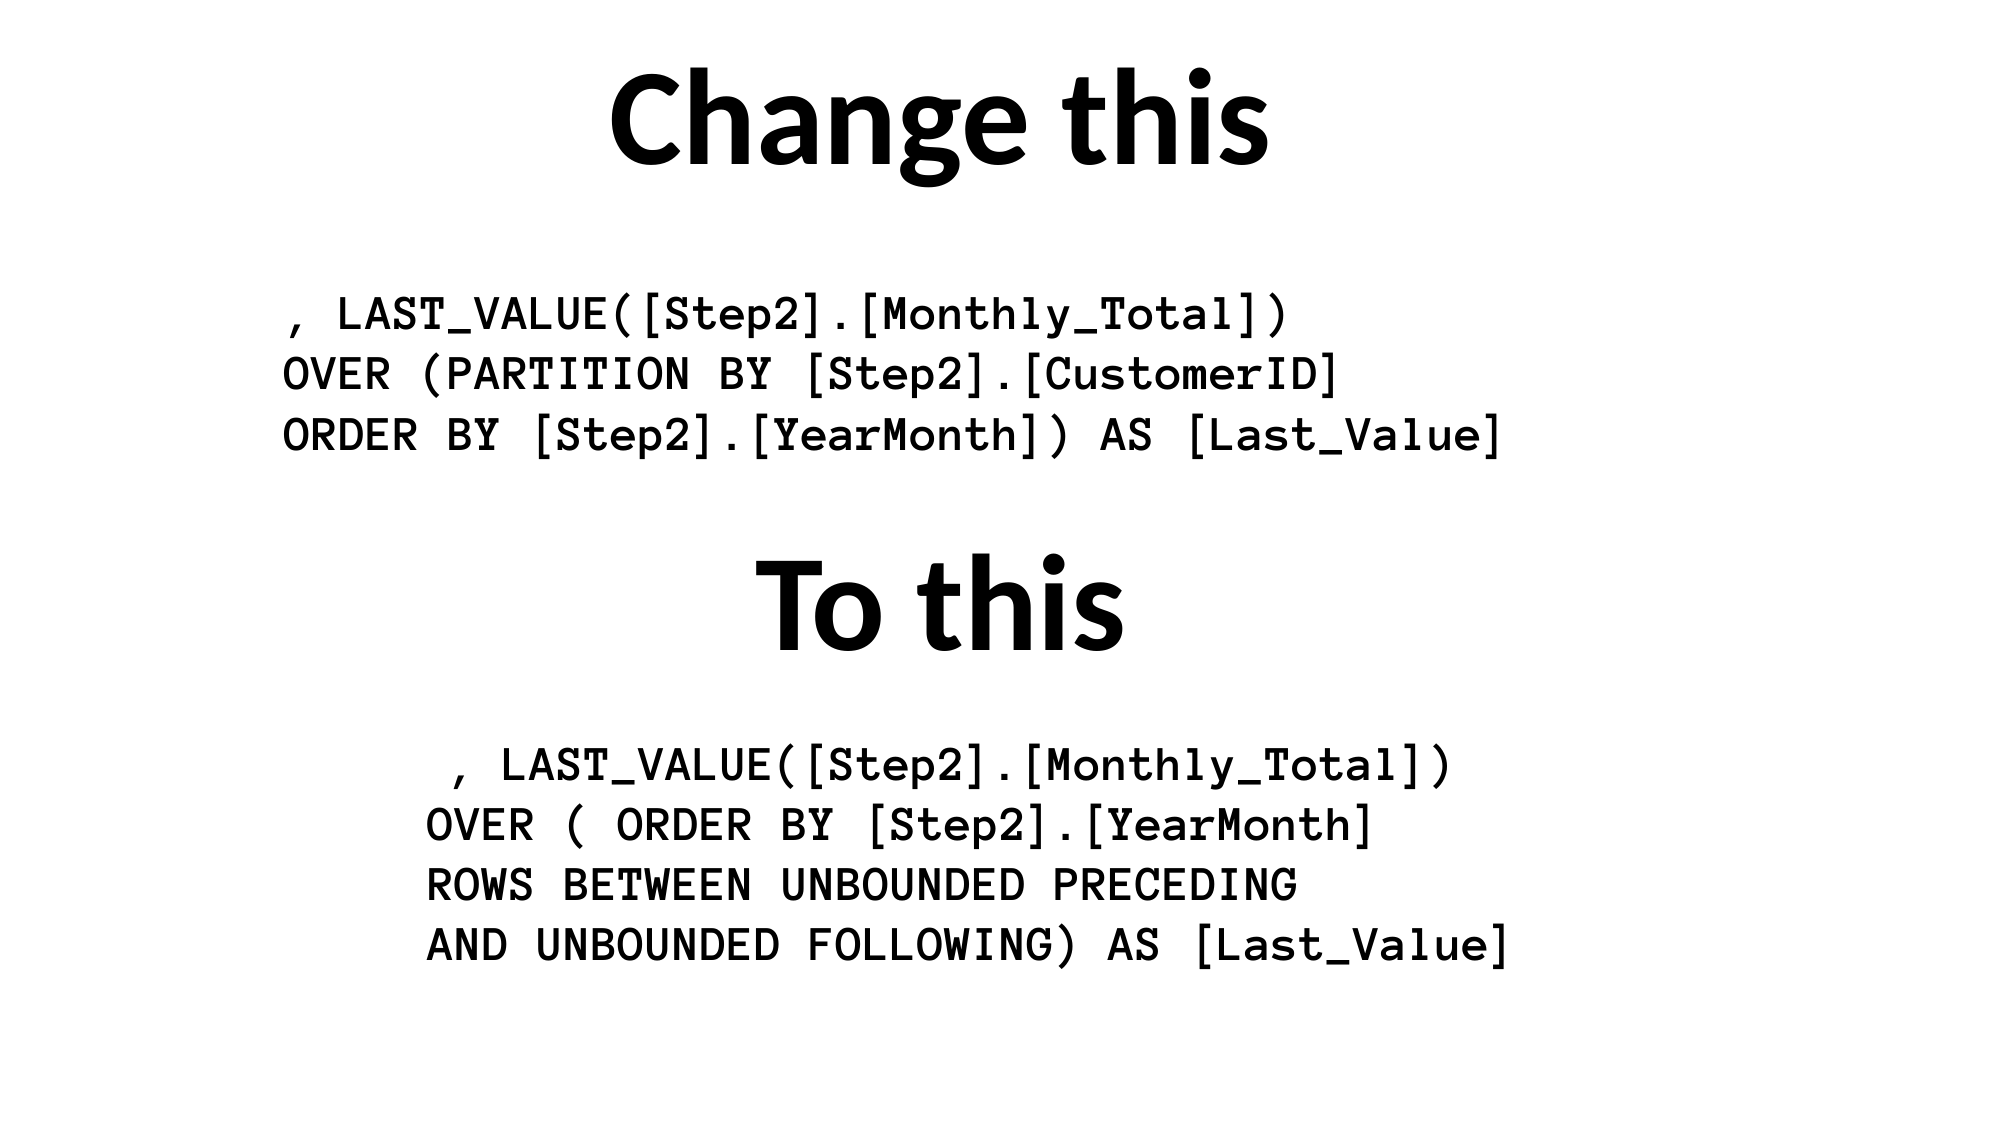

Change this
, LAST_VALUE([Step2].[Monthly_Total])
OVER (PARTITION BY [Step2].[CustomerID]
ORDER BY [Step2].[YearMonth]) AS [Last_Value]
To this
 , LAST_VALUE([Step2].[Monthly_Total])
OVER ( ORDER BY [Step2].[YearMonth]
ROWS BETWEEN UNBOUNDED PRECEDING
AND UNBOUNDED FOLLOWING) AS [Last_Value]